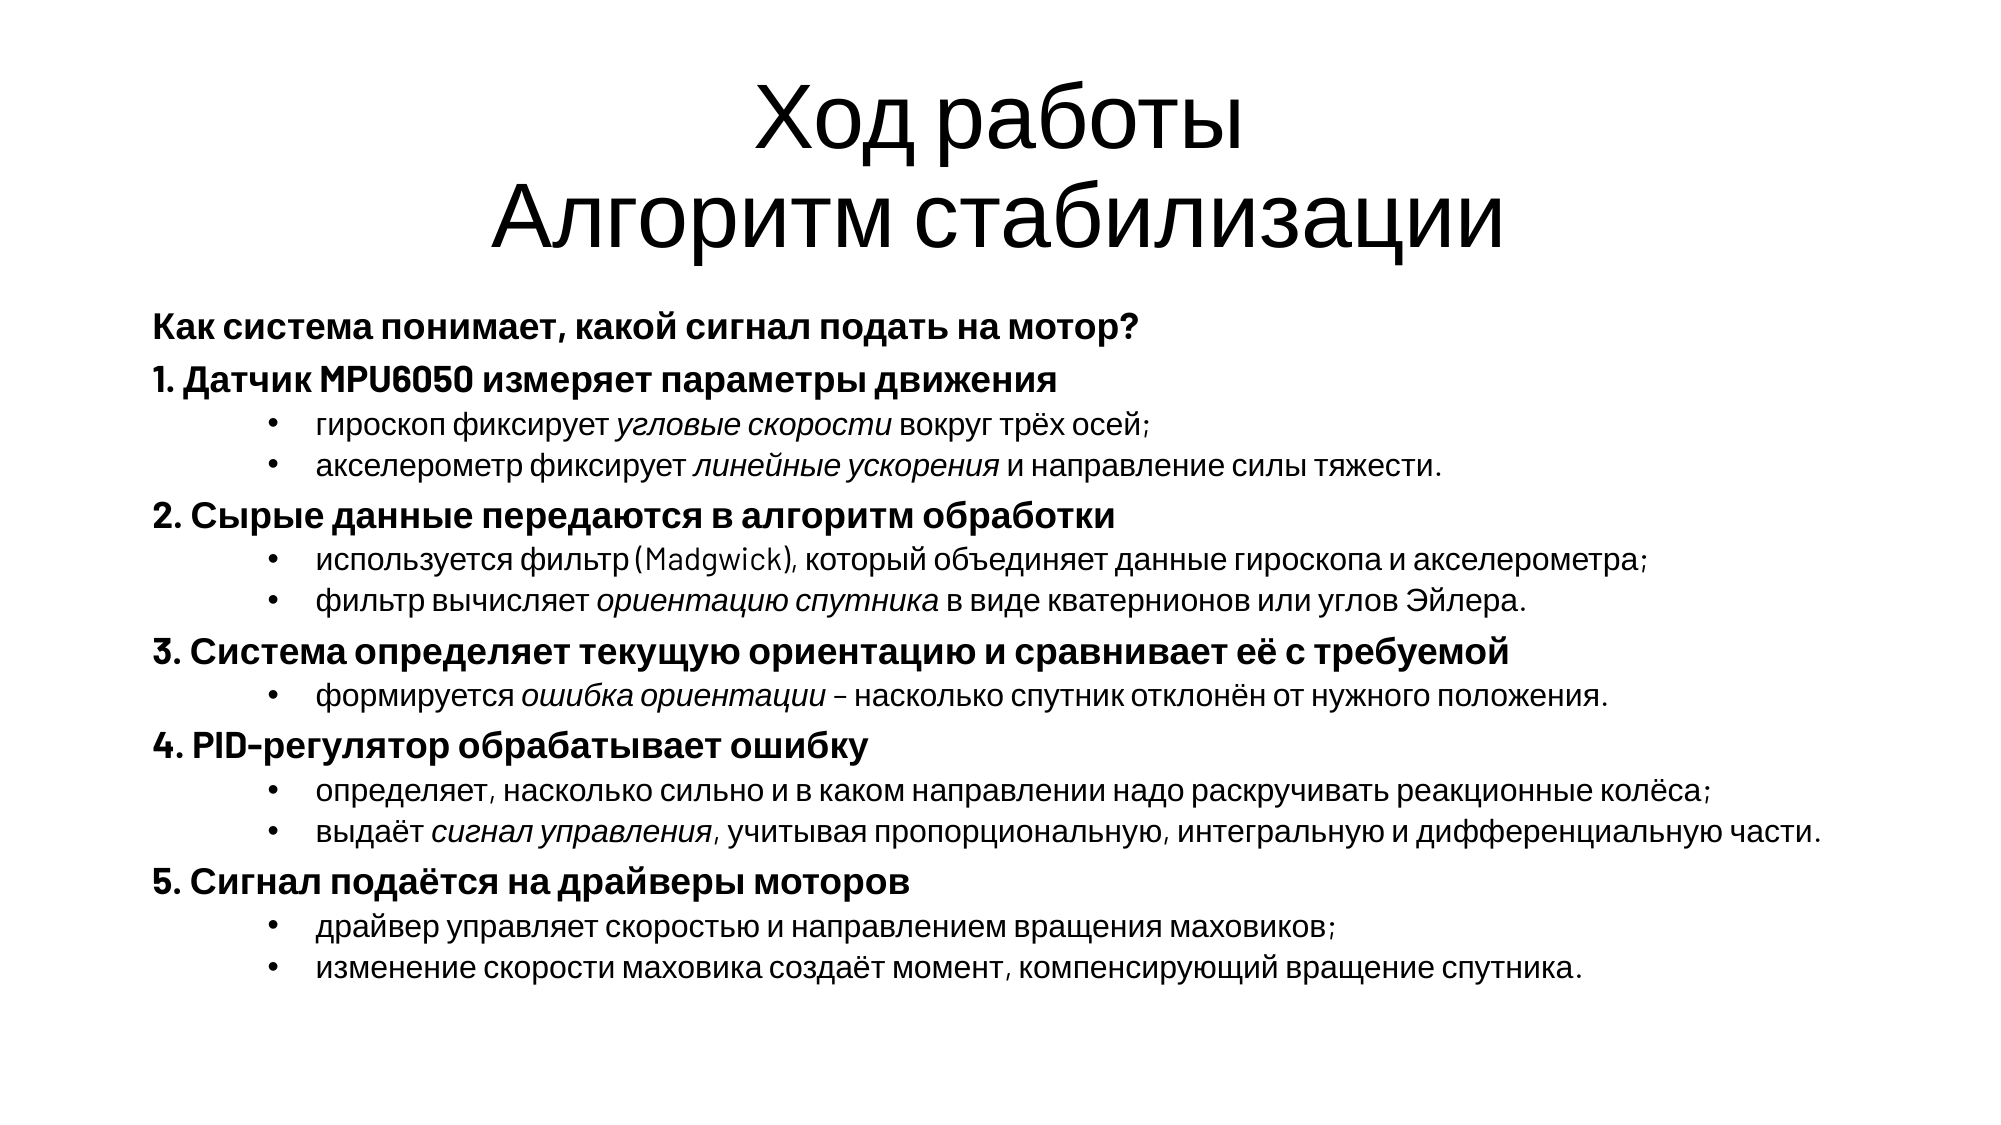

# Ход работы Алгоритм стабилизации
Как система понимает, какой сигнал подать на мотор?
1. Датчик MPU6050 измеряет параметры движения
гироскоп фиксирует угловые скорости вокруг трёх осей;
акселерометр фиксирует линейные ускорения и направление силы тяжести.
2. Сырые данные передаются в алгоритм обработки
используется фильтр (Madgwick), который объединяет данные гироскопа и акселерометра;
фильтр вычисляет ориентацию спутника в виде кватернионов или углов Эйлера.
3. Система определяет текущую ориентацию и сравнивает её с требуемой
формируется ошибка ориентации – насколько спутник отклонён от нужного положения.
4. PID-регулятор обрабатывает ошибку
определяет, насколько сильно и в каком направлении надо раскручивать реакционные колёса;
выдаёт сигнал управления, учитывая пропорциональную, интегральную и дифференциальную части.
5. Сигнал подаётся на драйверы моторов
драйвер управляет скоростью и направлением вращения маховиков;
изменение скорости маховика создаёт момент, компенсирующий вращение спутника.